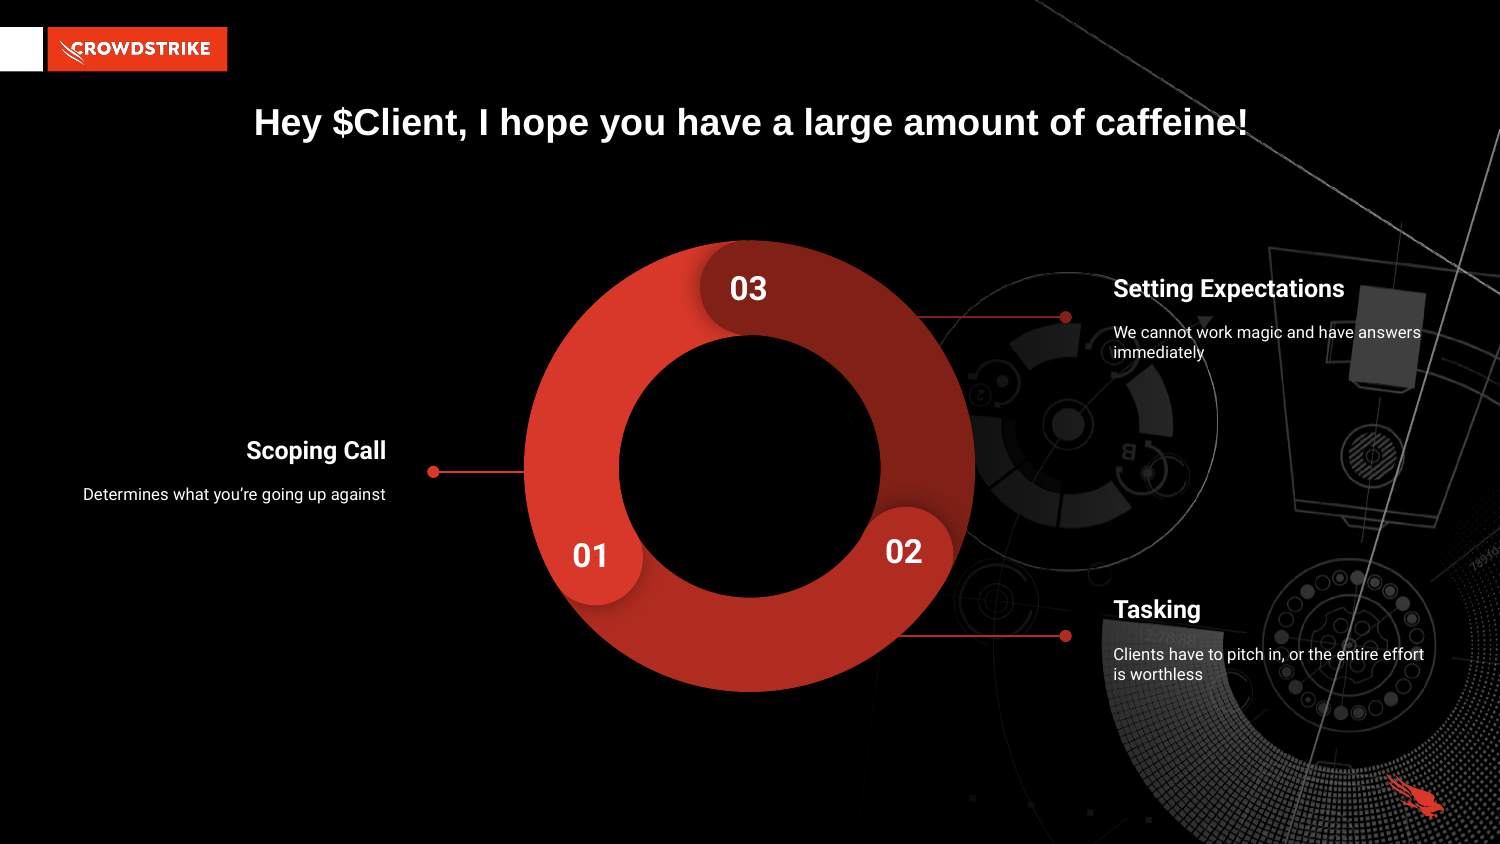

# Hey $Client, I hope you have a large amount of caffeine!

03

02
01
Setting Expectations

We cannot work magic and have answers immediately
Scoping Call

Determines what you’re going up against
Tasking

Clients have to pitch in, or the entire effort is worthless